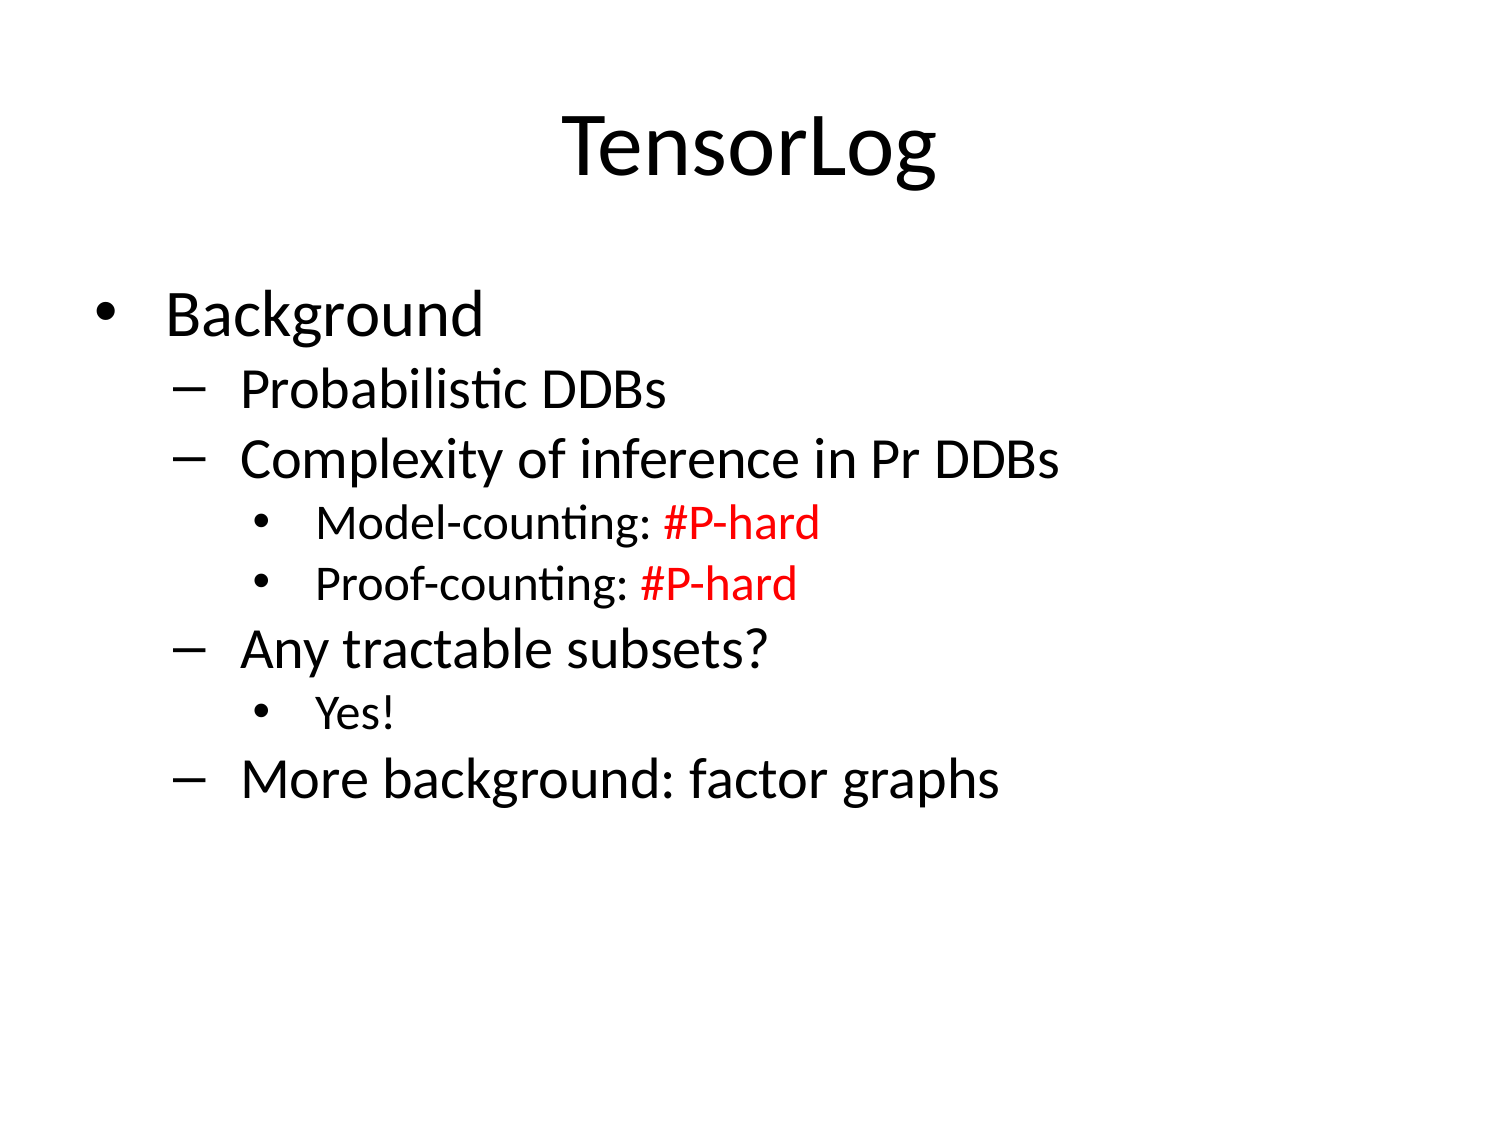

# TensorLog
Background
Probabilistic DDBs
Complexity of inference in Pr DDBs
Model-counting: #P-hard
Proof-counting: #P-hard
Any tractable subsets?
Yes!
More background: factor graphs